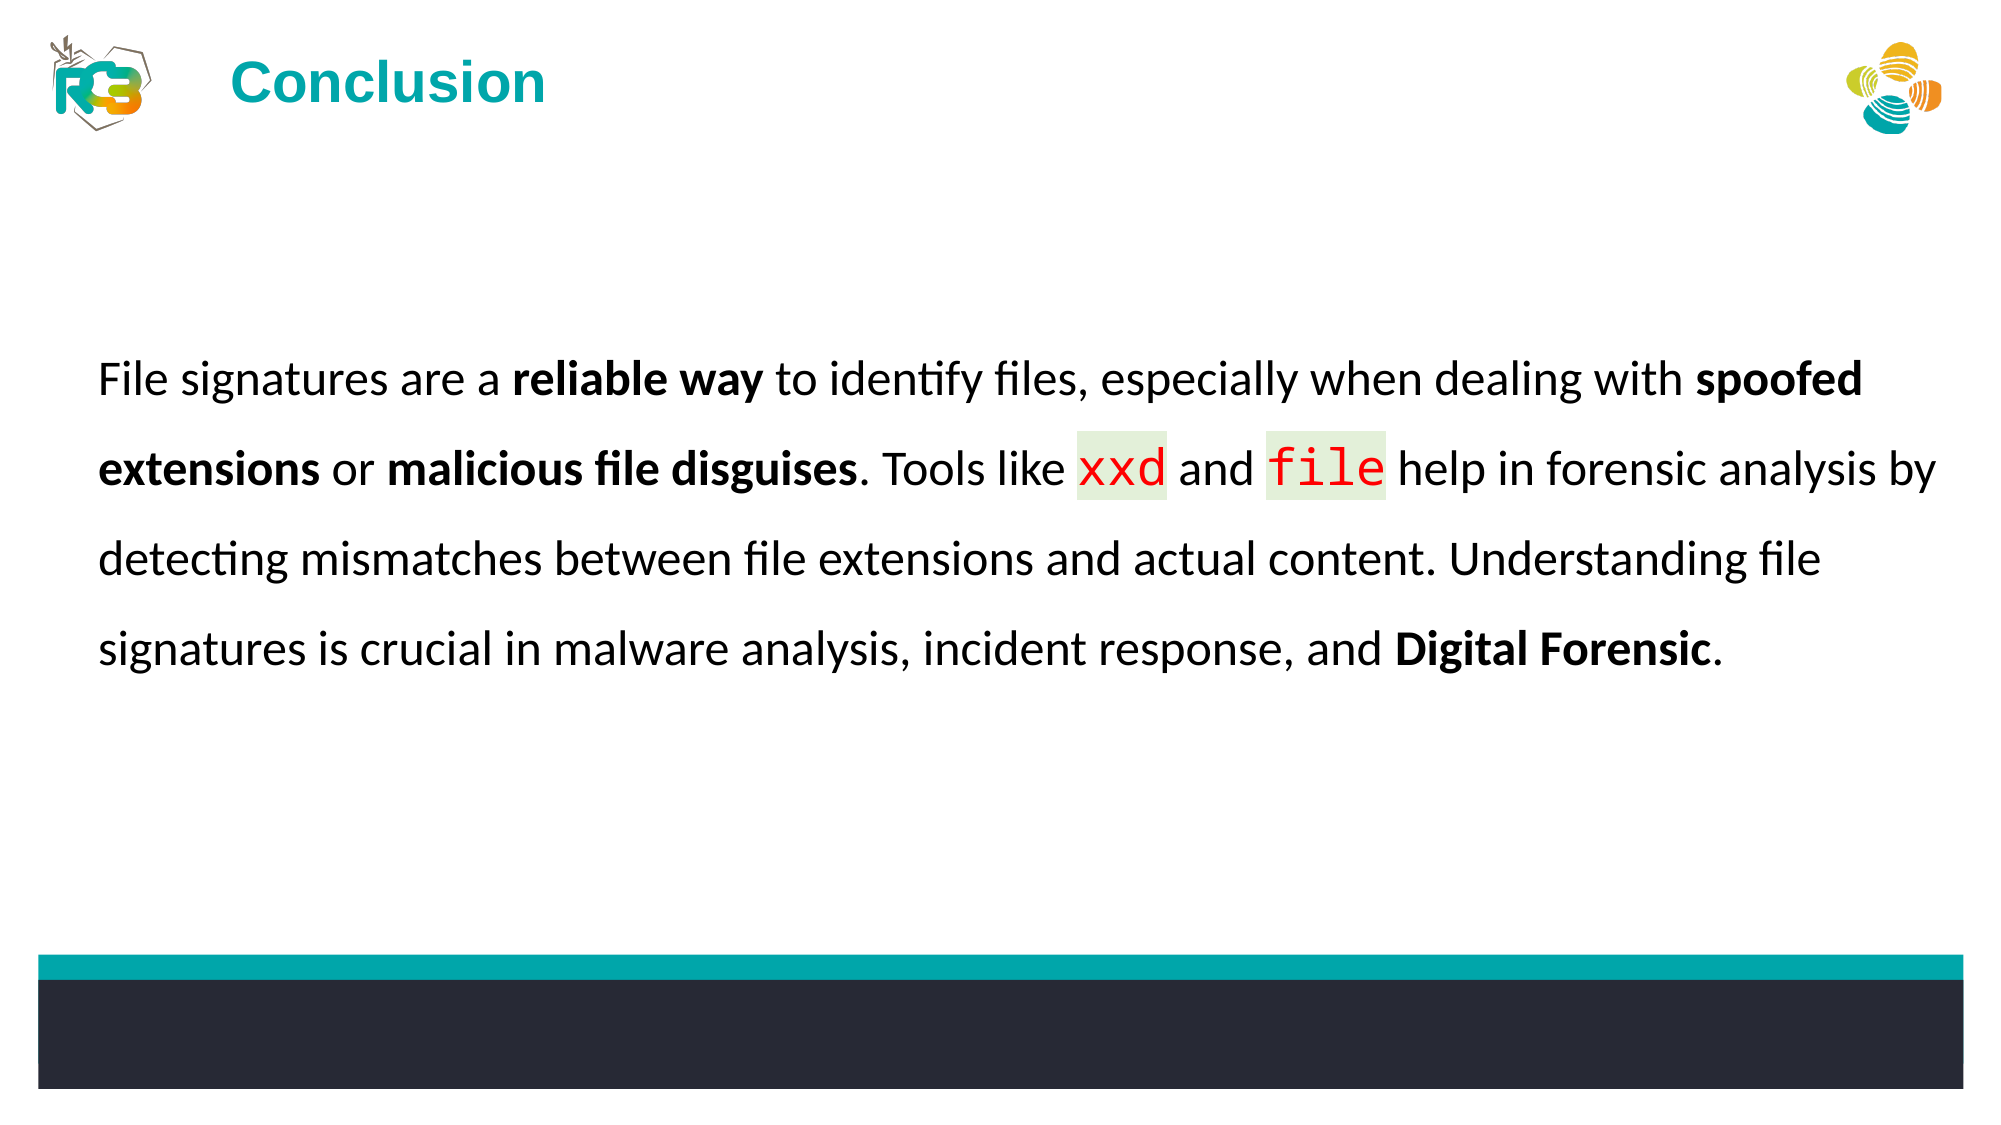

Conclusion

File signatures are a reliable way to identify files, especially when dealing with spoofed extensions or malicious file disguises. Tools like xxd and file help in forensic analysis by detecting mismatches between file extensions and actual content. Understanding file signatures is crucial in malware analysis, incident response, and Digital Forensic.